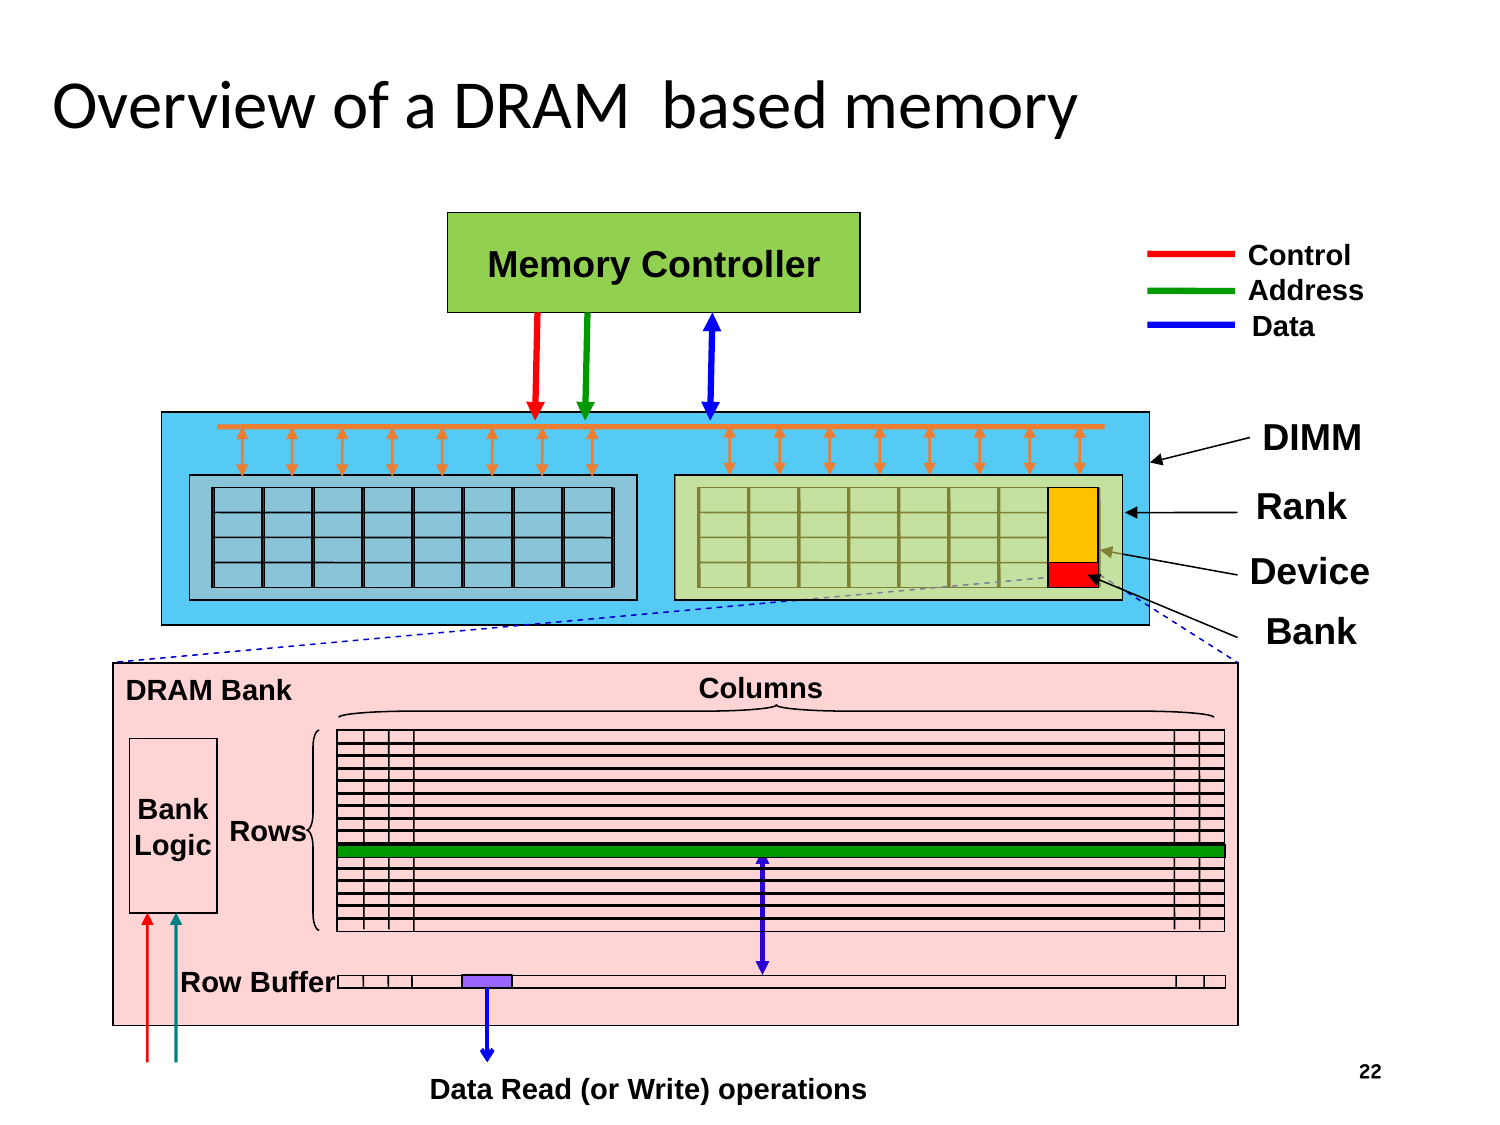

# Overview of a DRAM  based memory

Memory Controller
Control

Address

Data

DIMM

Rank

Device

Bank

Columns

DRAM Bank

Bank
Logic

Rows

Row Buffer

22
Data Read (or Write) operations